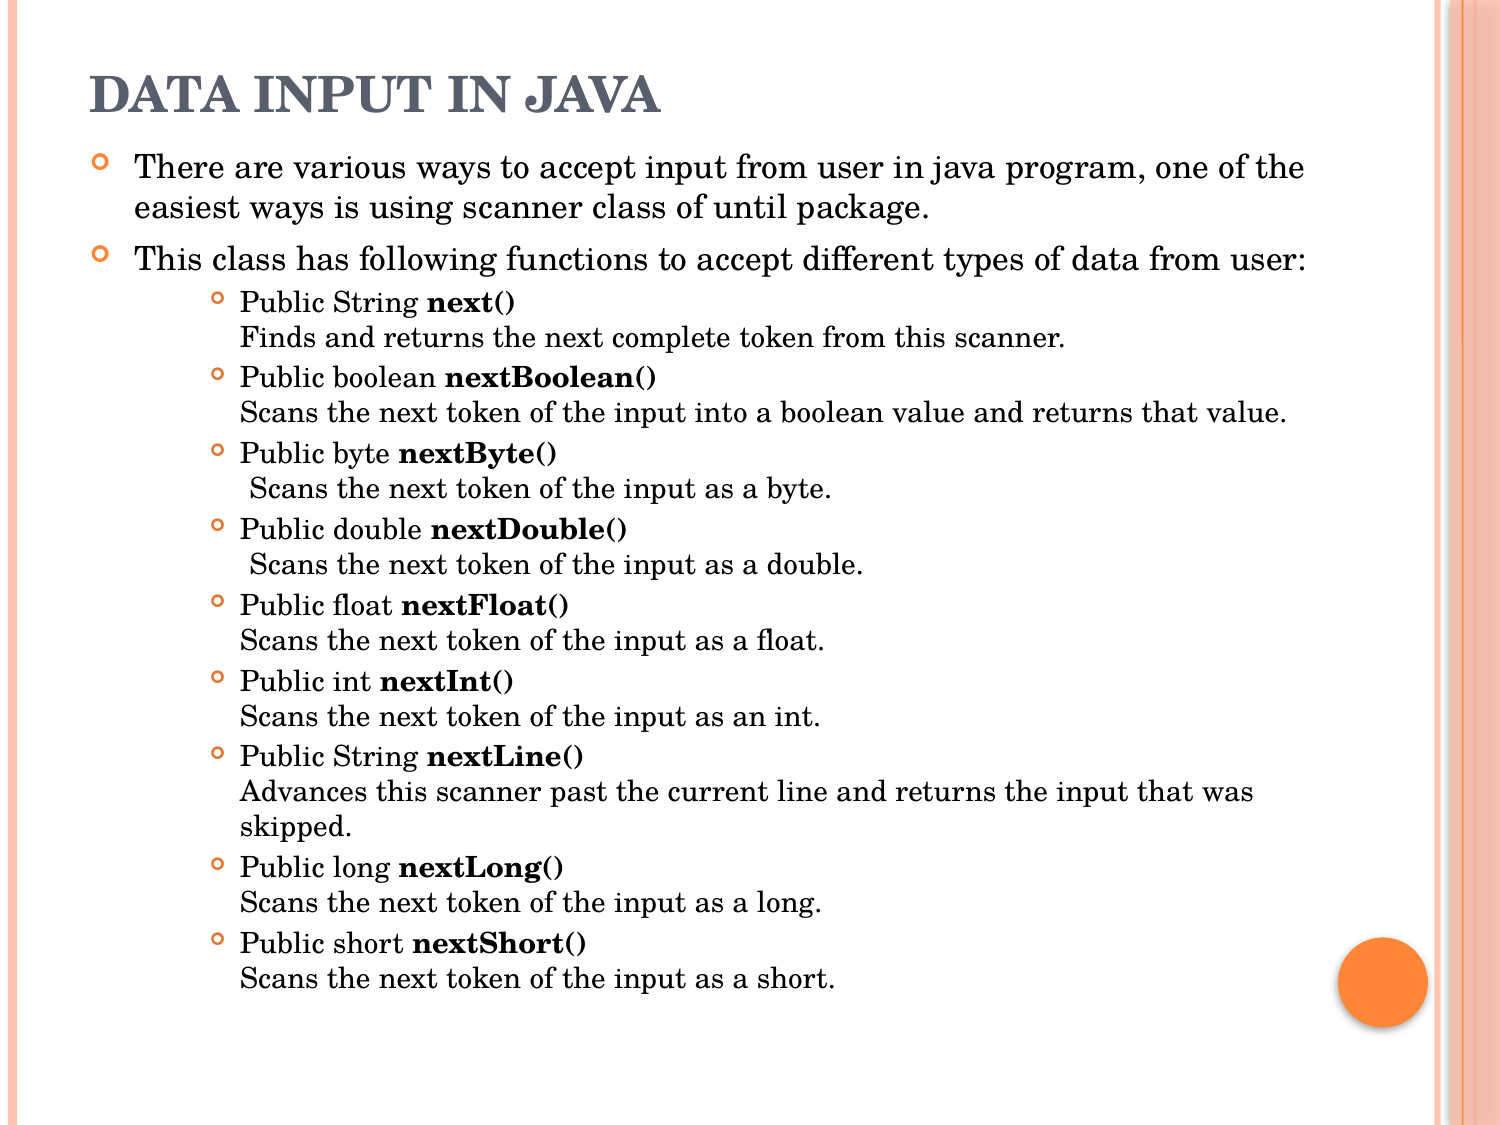

# Data input in java
There are various ways to accept input from user in java program, one of the easiest ways is using scanner class of until package.
This class has following functions to accept different types of data from user:
Public String next()
Finds and returns the next complete token from this scanner.
Public boolean nextBoolean()
Scans the next token of the input into a boolean value and returns that value.
Public byte nextByte()
 Scans the next token of the input as a byte.
Public double nextDouble()
 Scans the next token of the input as a double.
Public float nextFloat()
Scans the next token of the input as a float.
Public int nextInt()
Scans the next token of the input as an int.
Public String nextLine()
Advances this scanner past the current line and returns the input that was skipped.
Public long nextLong()
Scans the next token of the input as a long.
Public short nextShort()
Scans the next token of the input as a short.